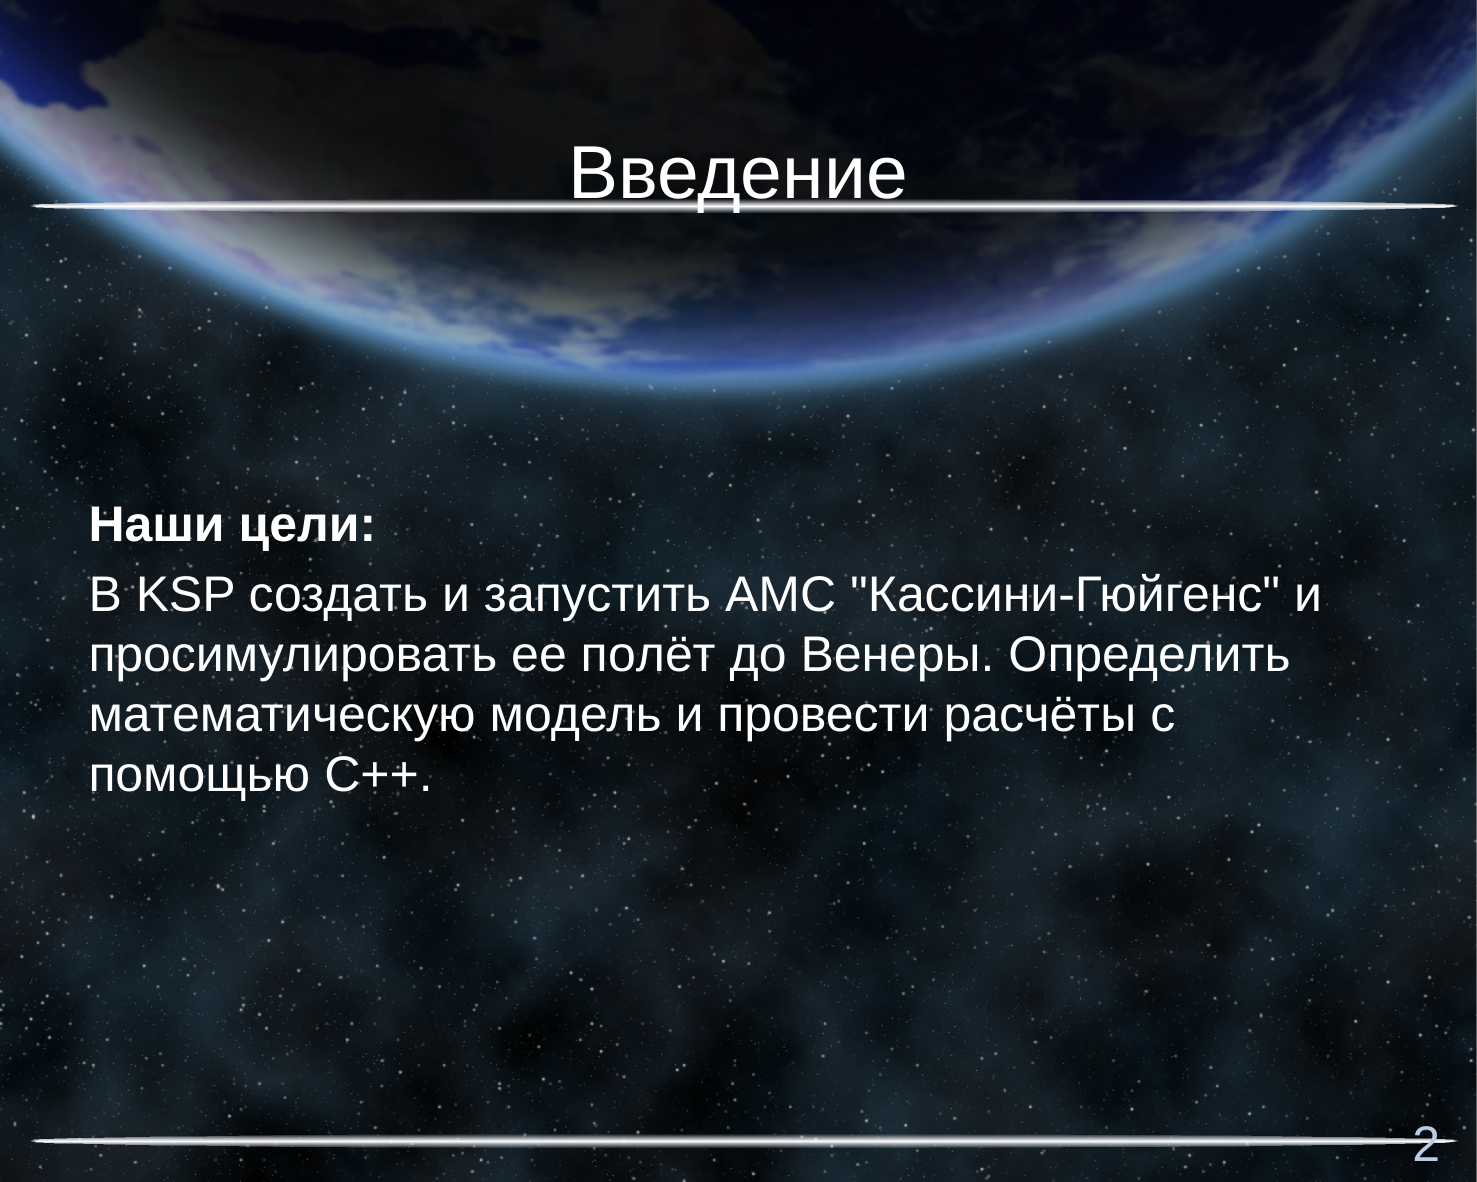

# Введение
Наши цели:
В KSP создать и запустить АМС "Кассини-Гюйгенс" и просимулировать ее пoлёт до Венеры. Определить математическую модель и провести расчёты с помощью C++.

2